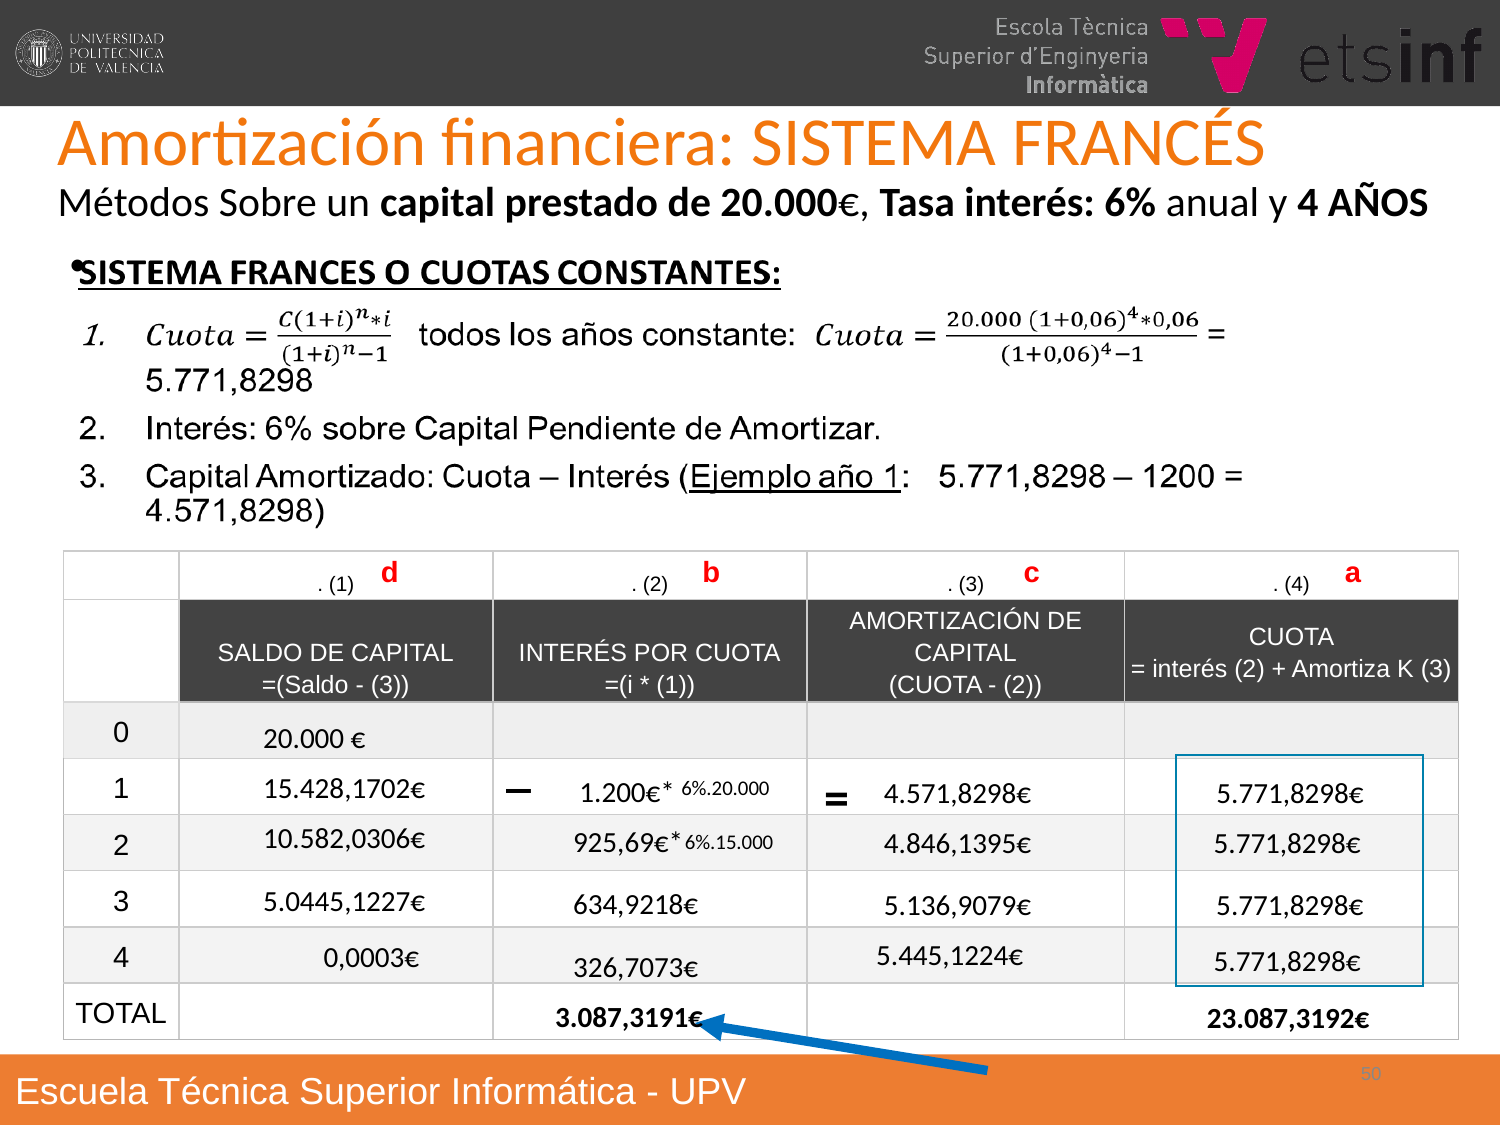

# Amortización financiera: SISTEMA FRANCÉS Métodos Sobre un capital prestado de 20.000€, Tasa interés: 6% anual y 4 AÑOS

d
b
c
a
|  | . (1) | . (2) | . (3) | . (4) |
| --- | --- | --- | --- | --- |
|  | SALDO DE CAPITAL =(Saldo - (3)) | INTERÉS POR CUOTA =(i \* (1)) | AMORTIZACIÓN DE CAPITAL (CUOTA - (2)) | CUOTA = interés (2) + Amortiza K (3) |
| 0 |  |  |  |  |
| 1 |  |  |  |  |
| 2 |  |  |  |  |
| 3 |  |  |  |  |
| 4 |  |  |  |  |
| TOTAL |  |  |  |  |
20.000 €
_
=
15.428,1702€

1.200€*
4.571,8298€
5.771,8298€
6%.20.000
10.582,0306€
925,69€*
4.846,1395€
5.771,8298€
6%.15.000
5.0445,1227€
634,9218€
5.136,9079€
5.771,8298€
5.445,1224€
0,0003€
5.771,8298€
326,7073€
3.087,3191€
23.087,3192€
50